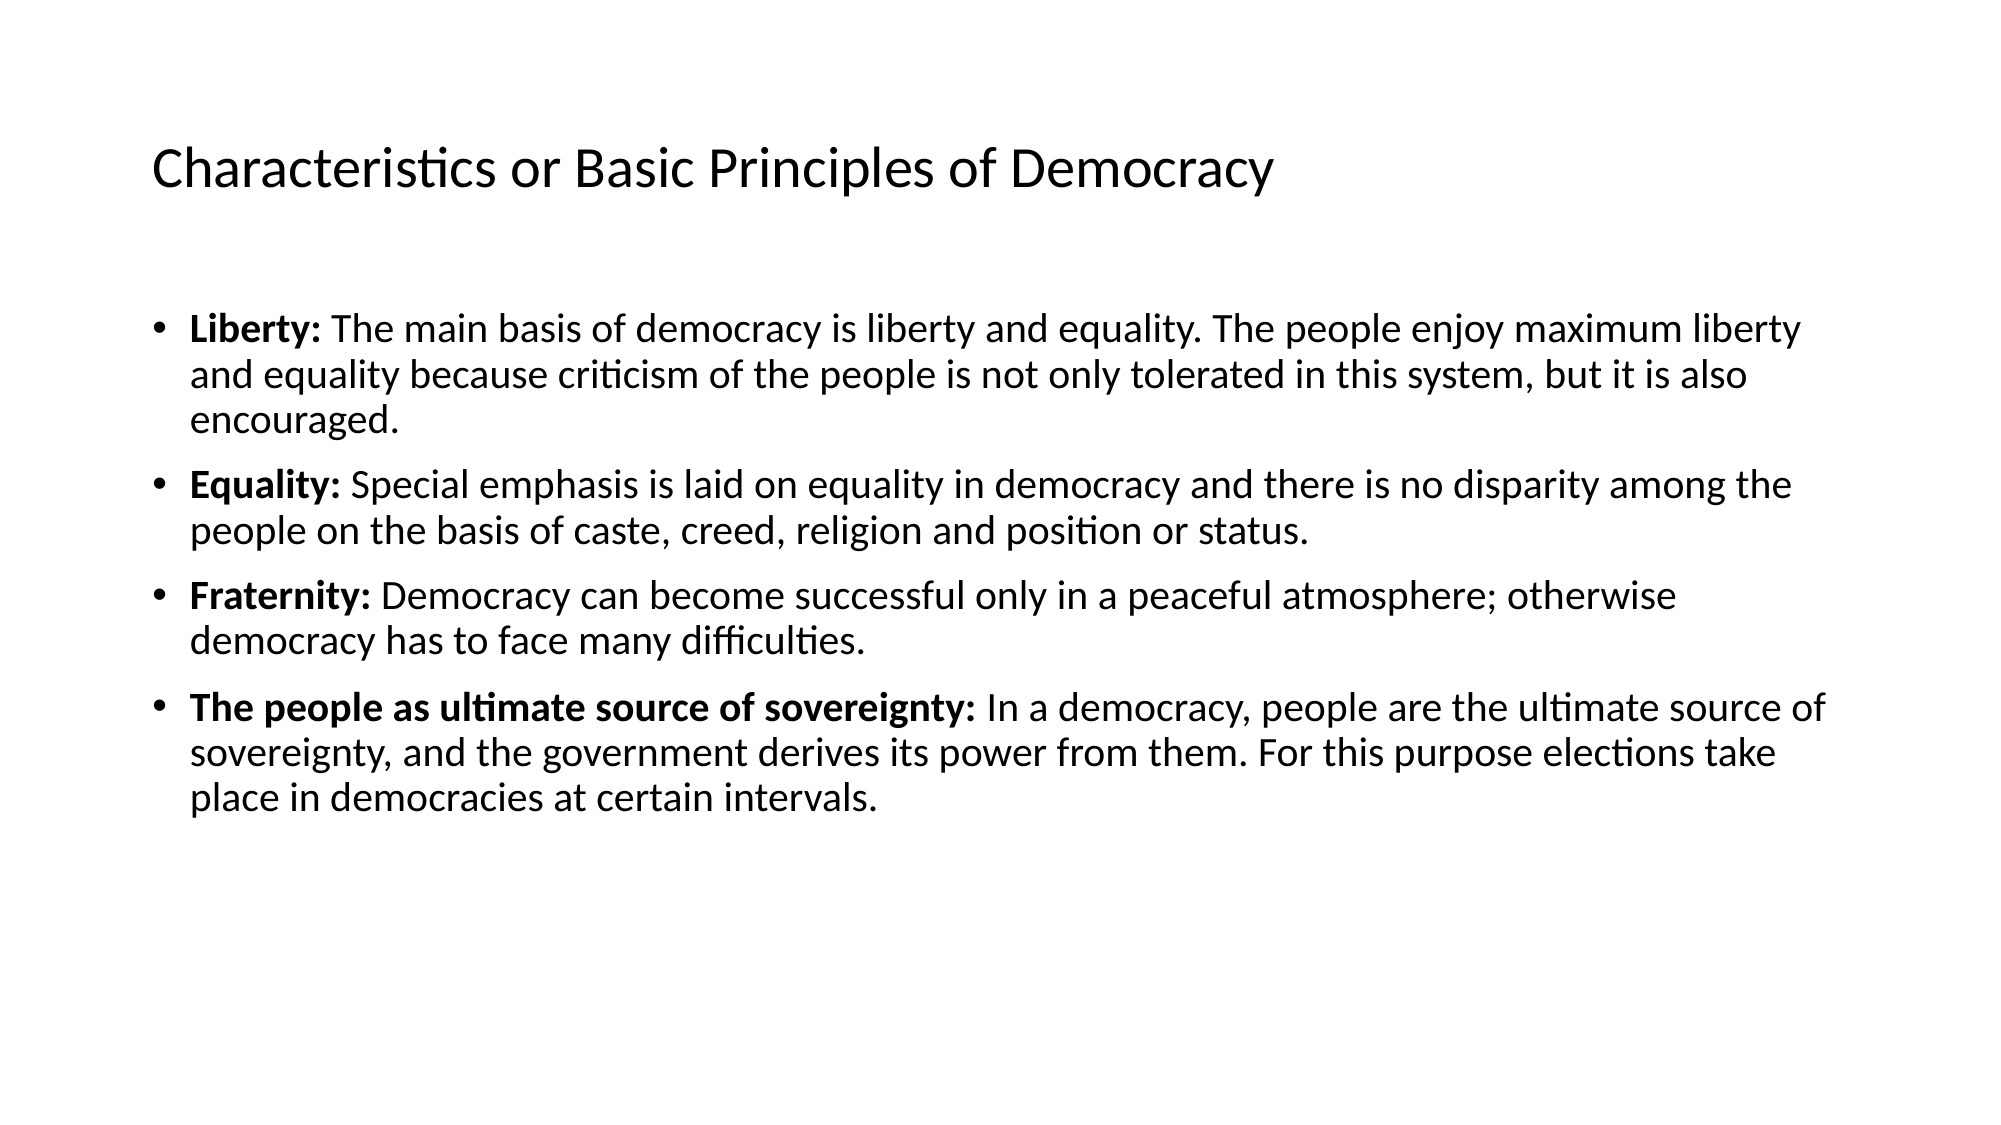

# Characteristics or Basic Principles of Democracy
Liberty: The main basis of democracy is liberty and equality. The people enjoy maximum liberty and equality because criticism of the people is not only tolerated in this system, but it is also encouraged.
Equality: Special emphasis is laid on equality in democracy and there is no disparity among the people on the basis of caste, creed, religion and position or status.
Fraternity: Democracy can become successful only in a peaceful atmosphere; otherwise democracy has to face many difficulties.
The people as ultimate source of sovereignty: In a democracy, people are the ultimate source of sovereignty, and the government derives its power from them. For this purpose elections take place in democracies at certain intervals.